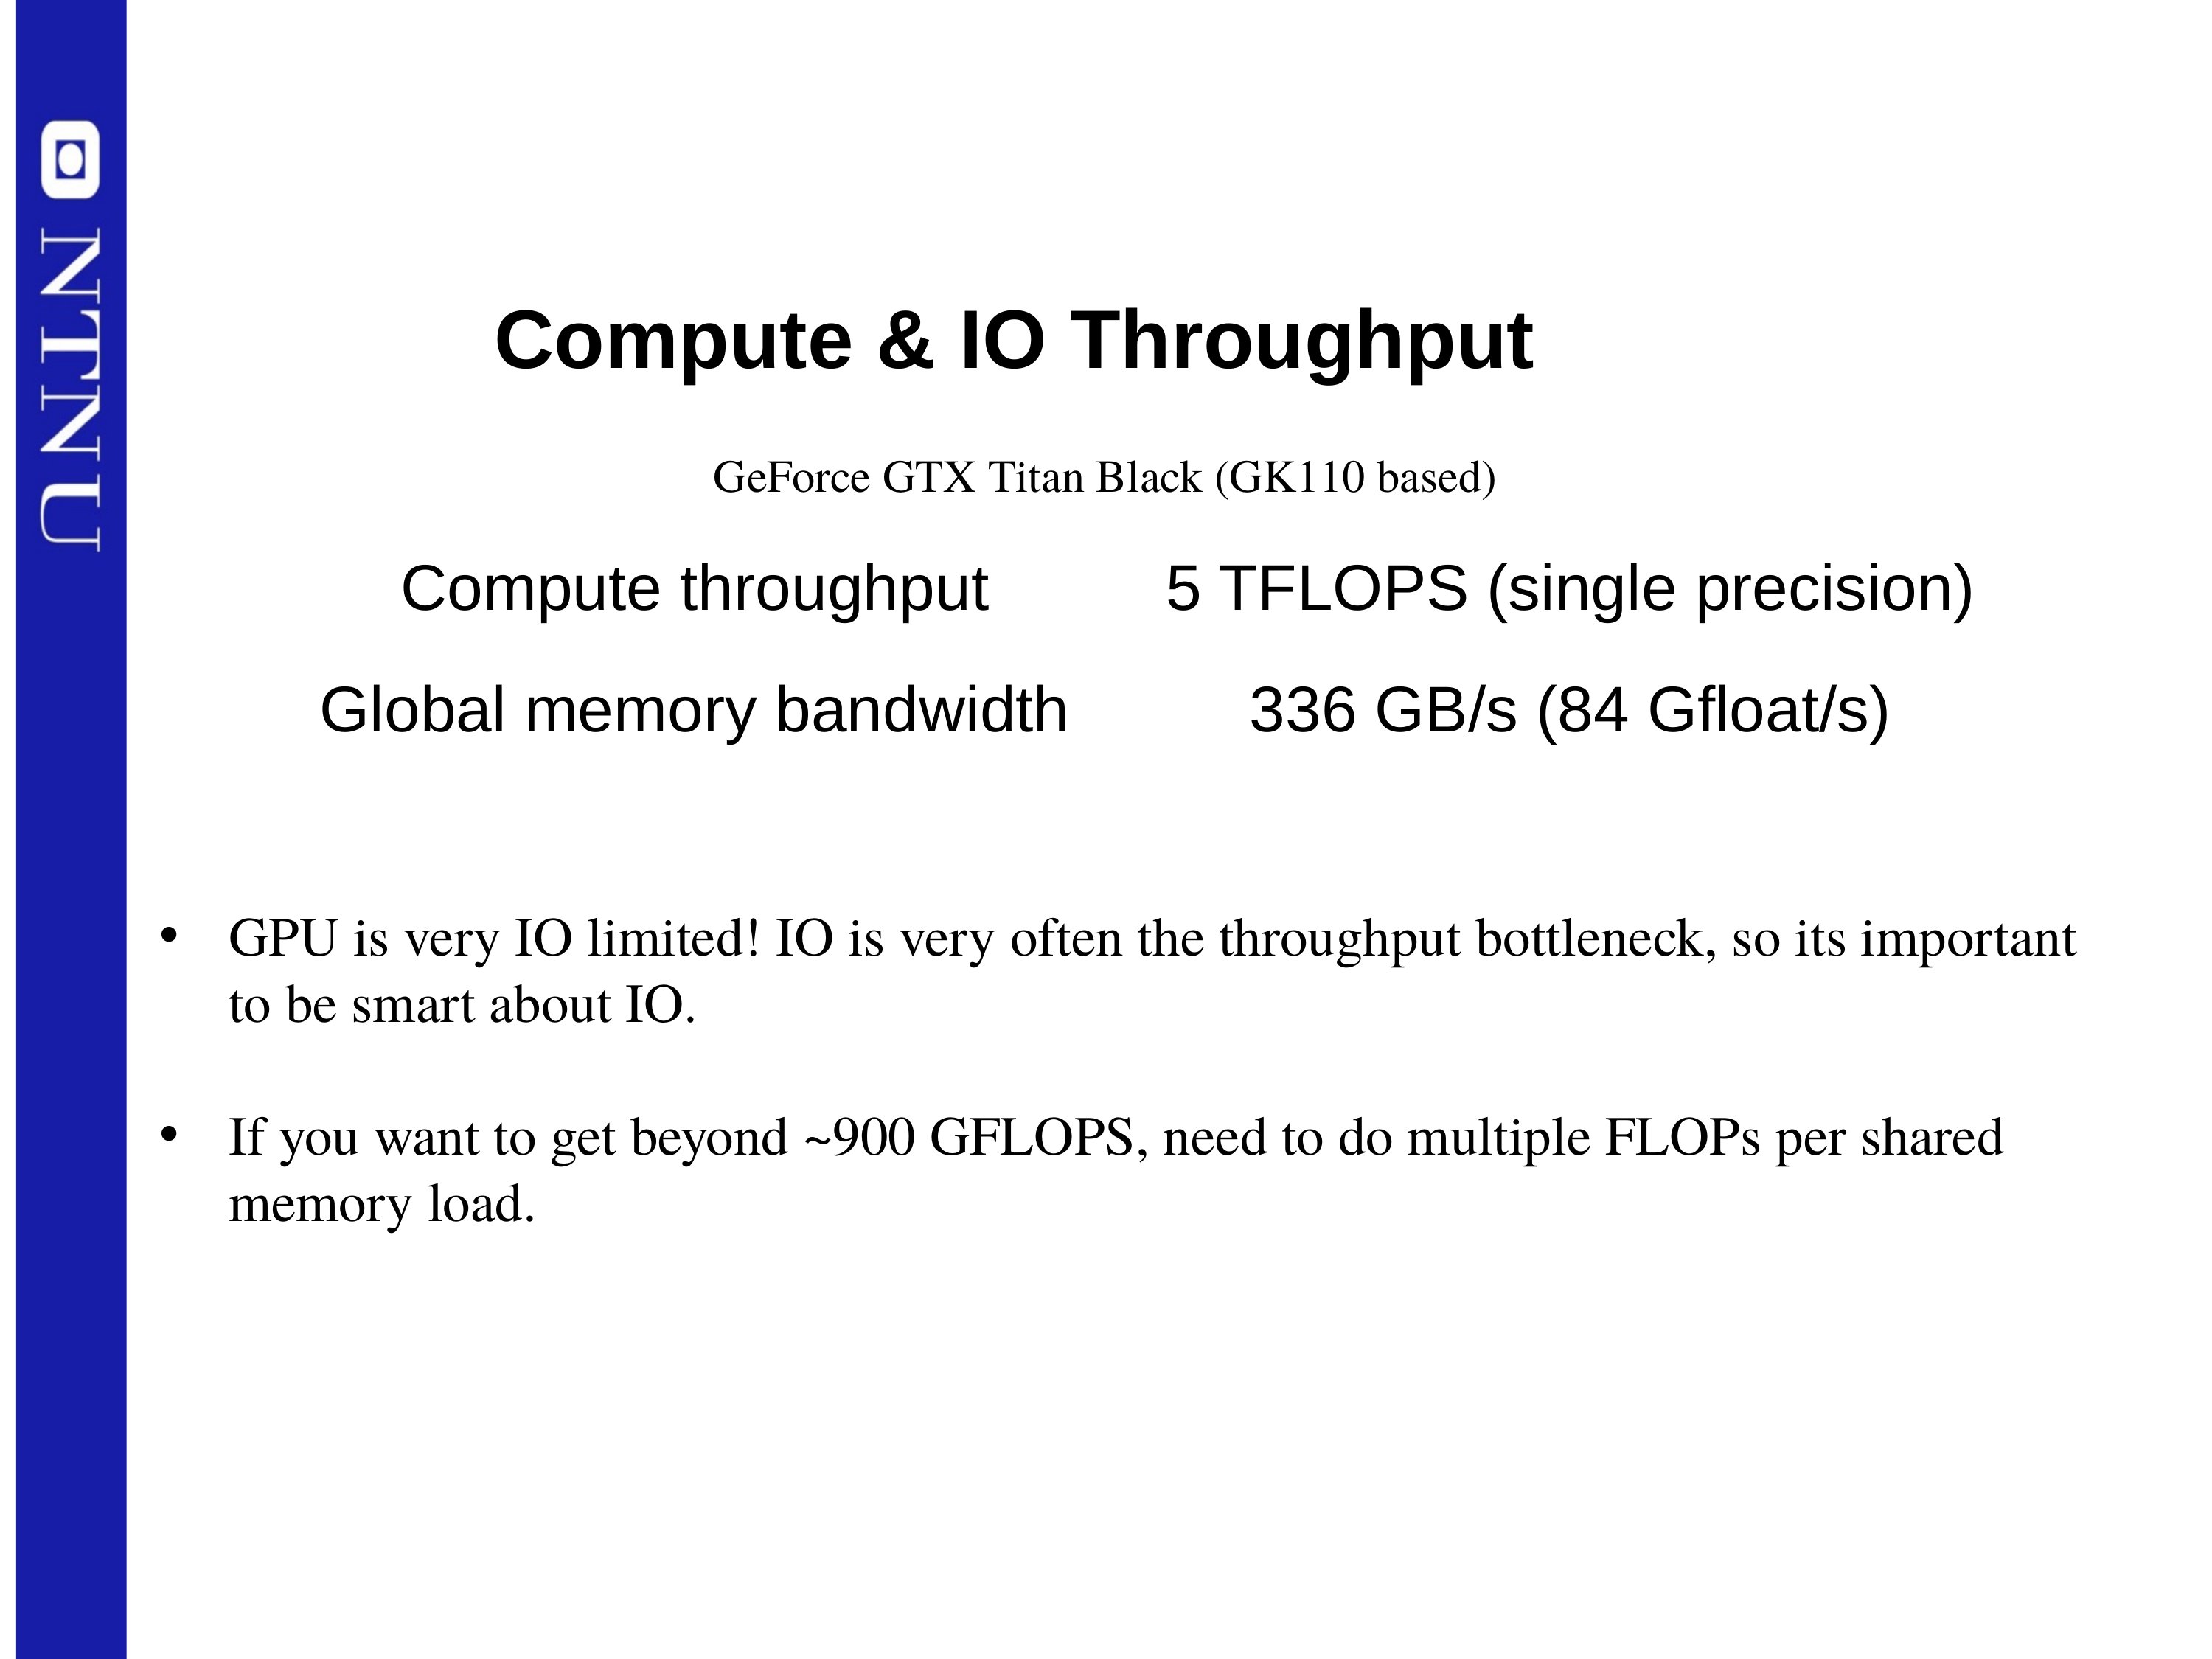

# Compute & IO Throughput
GeForce GTX Titan Black (GK110 based)

| Compute throughput | 5 TFLOPS (single precision) |
| --- | --- |
| Global memory bandwidth | 336 GB/s (84 Gfloat/s) |
53
GPU is very IO limited! IO is very often the throughput bottleneck, so its important to be smart about IO.

If you want to get beyond ~900 GFLOPS, need to do multiple FLOPs per shared memory load.